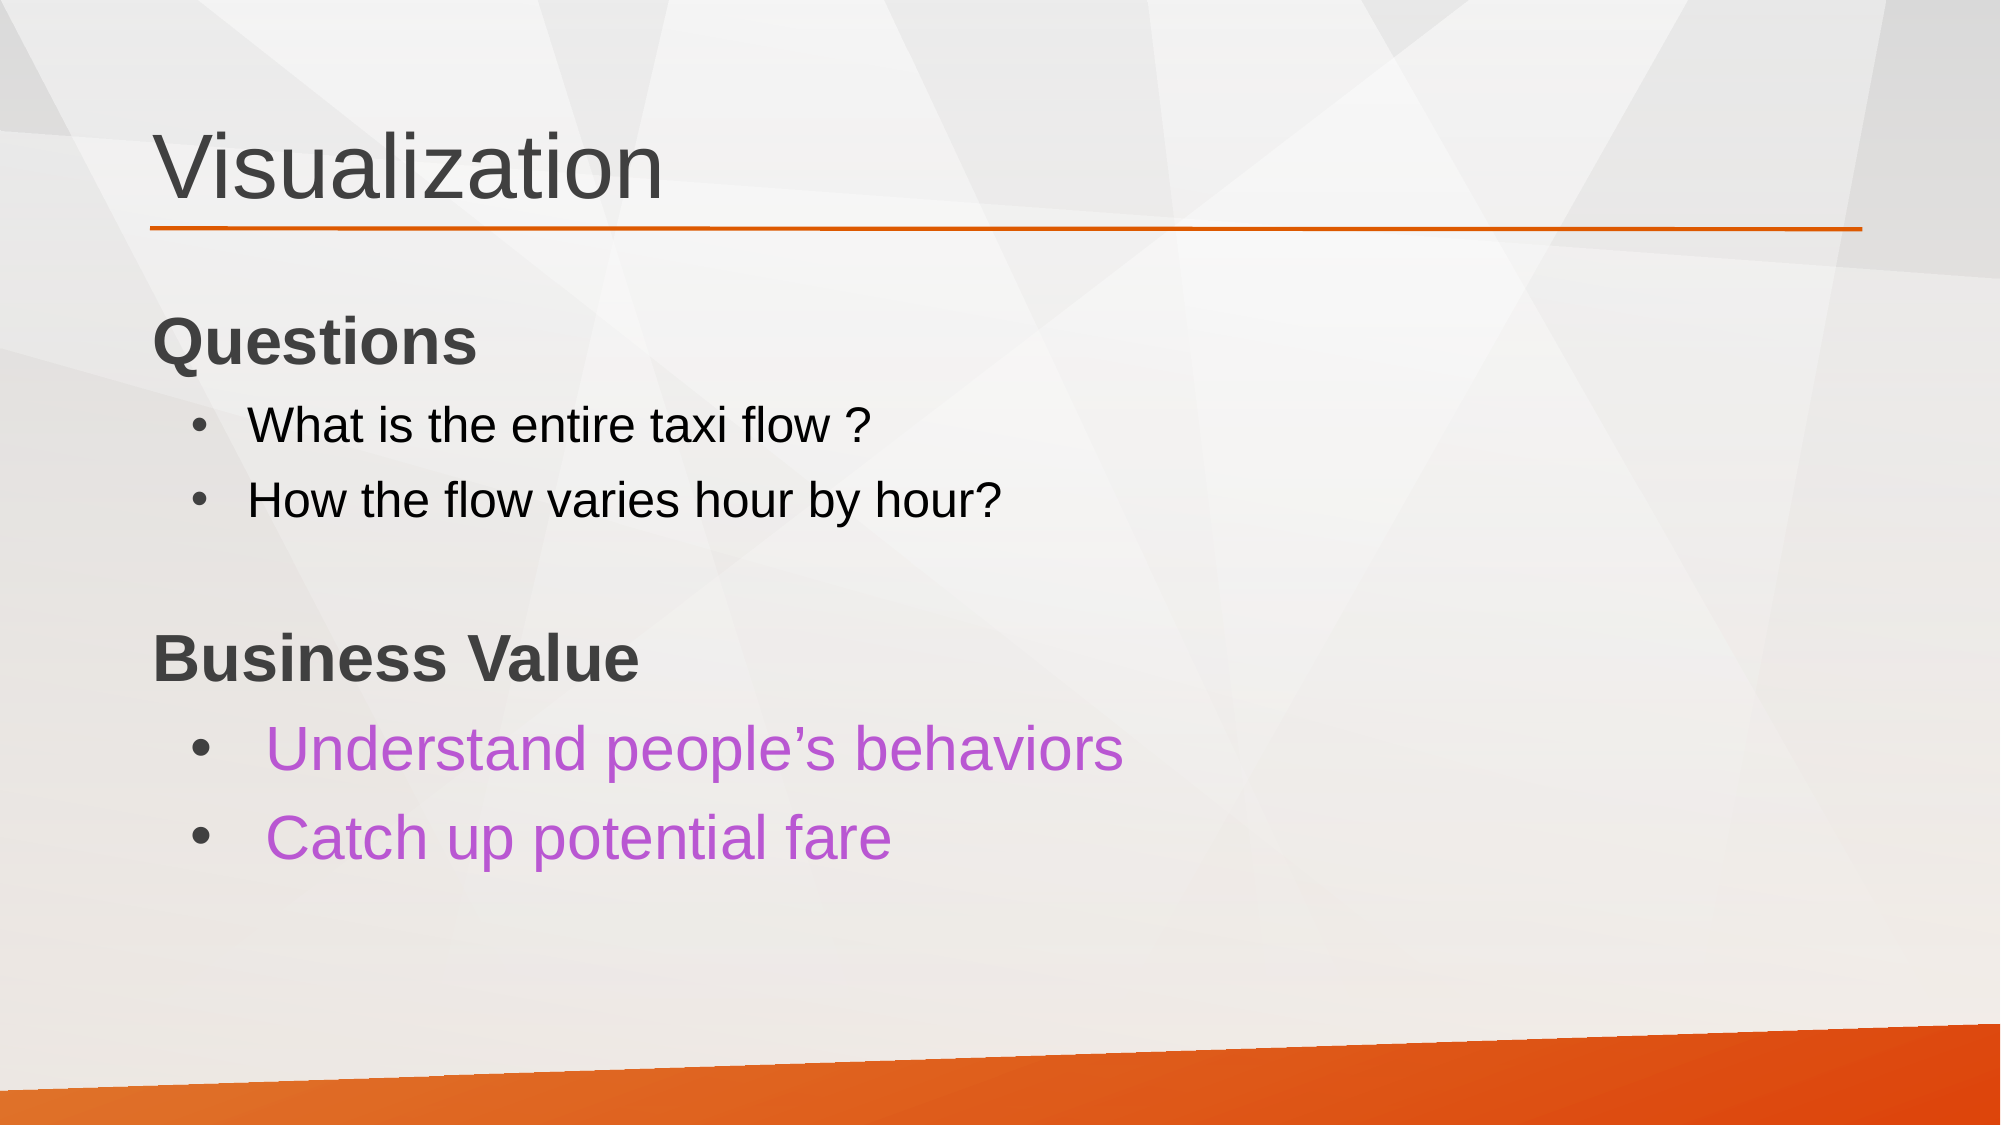

# Visualization
Questions
What is the entire taxi flow ?
How the flow varies hour by hour?

Business Value
Understand people’s behaviors
Catch up potential fare